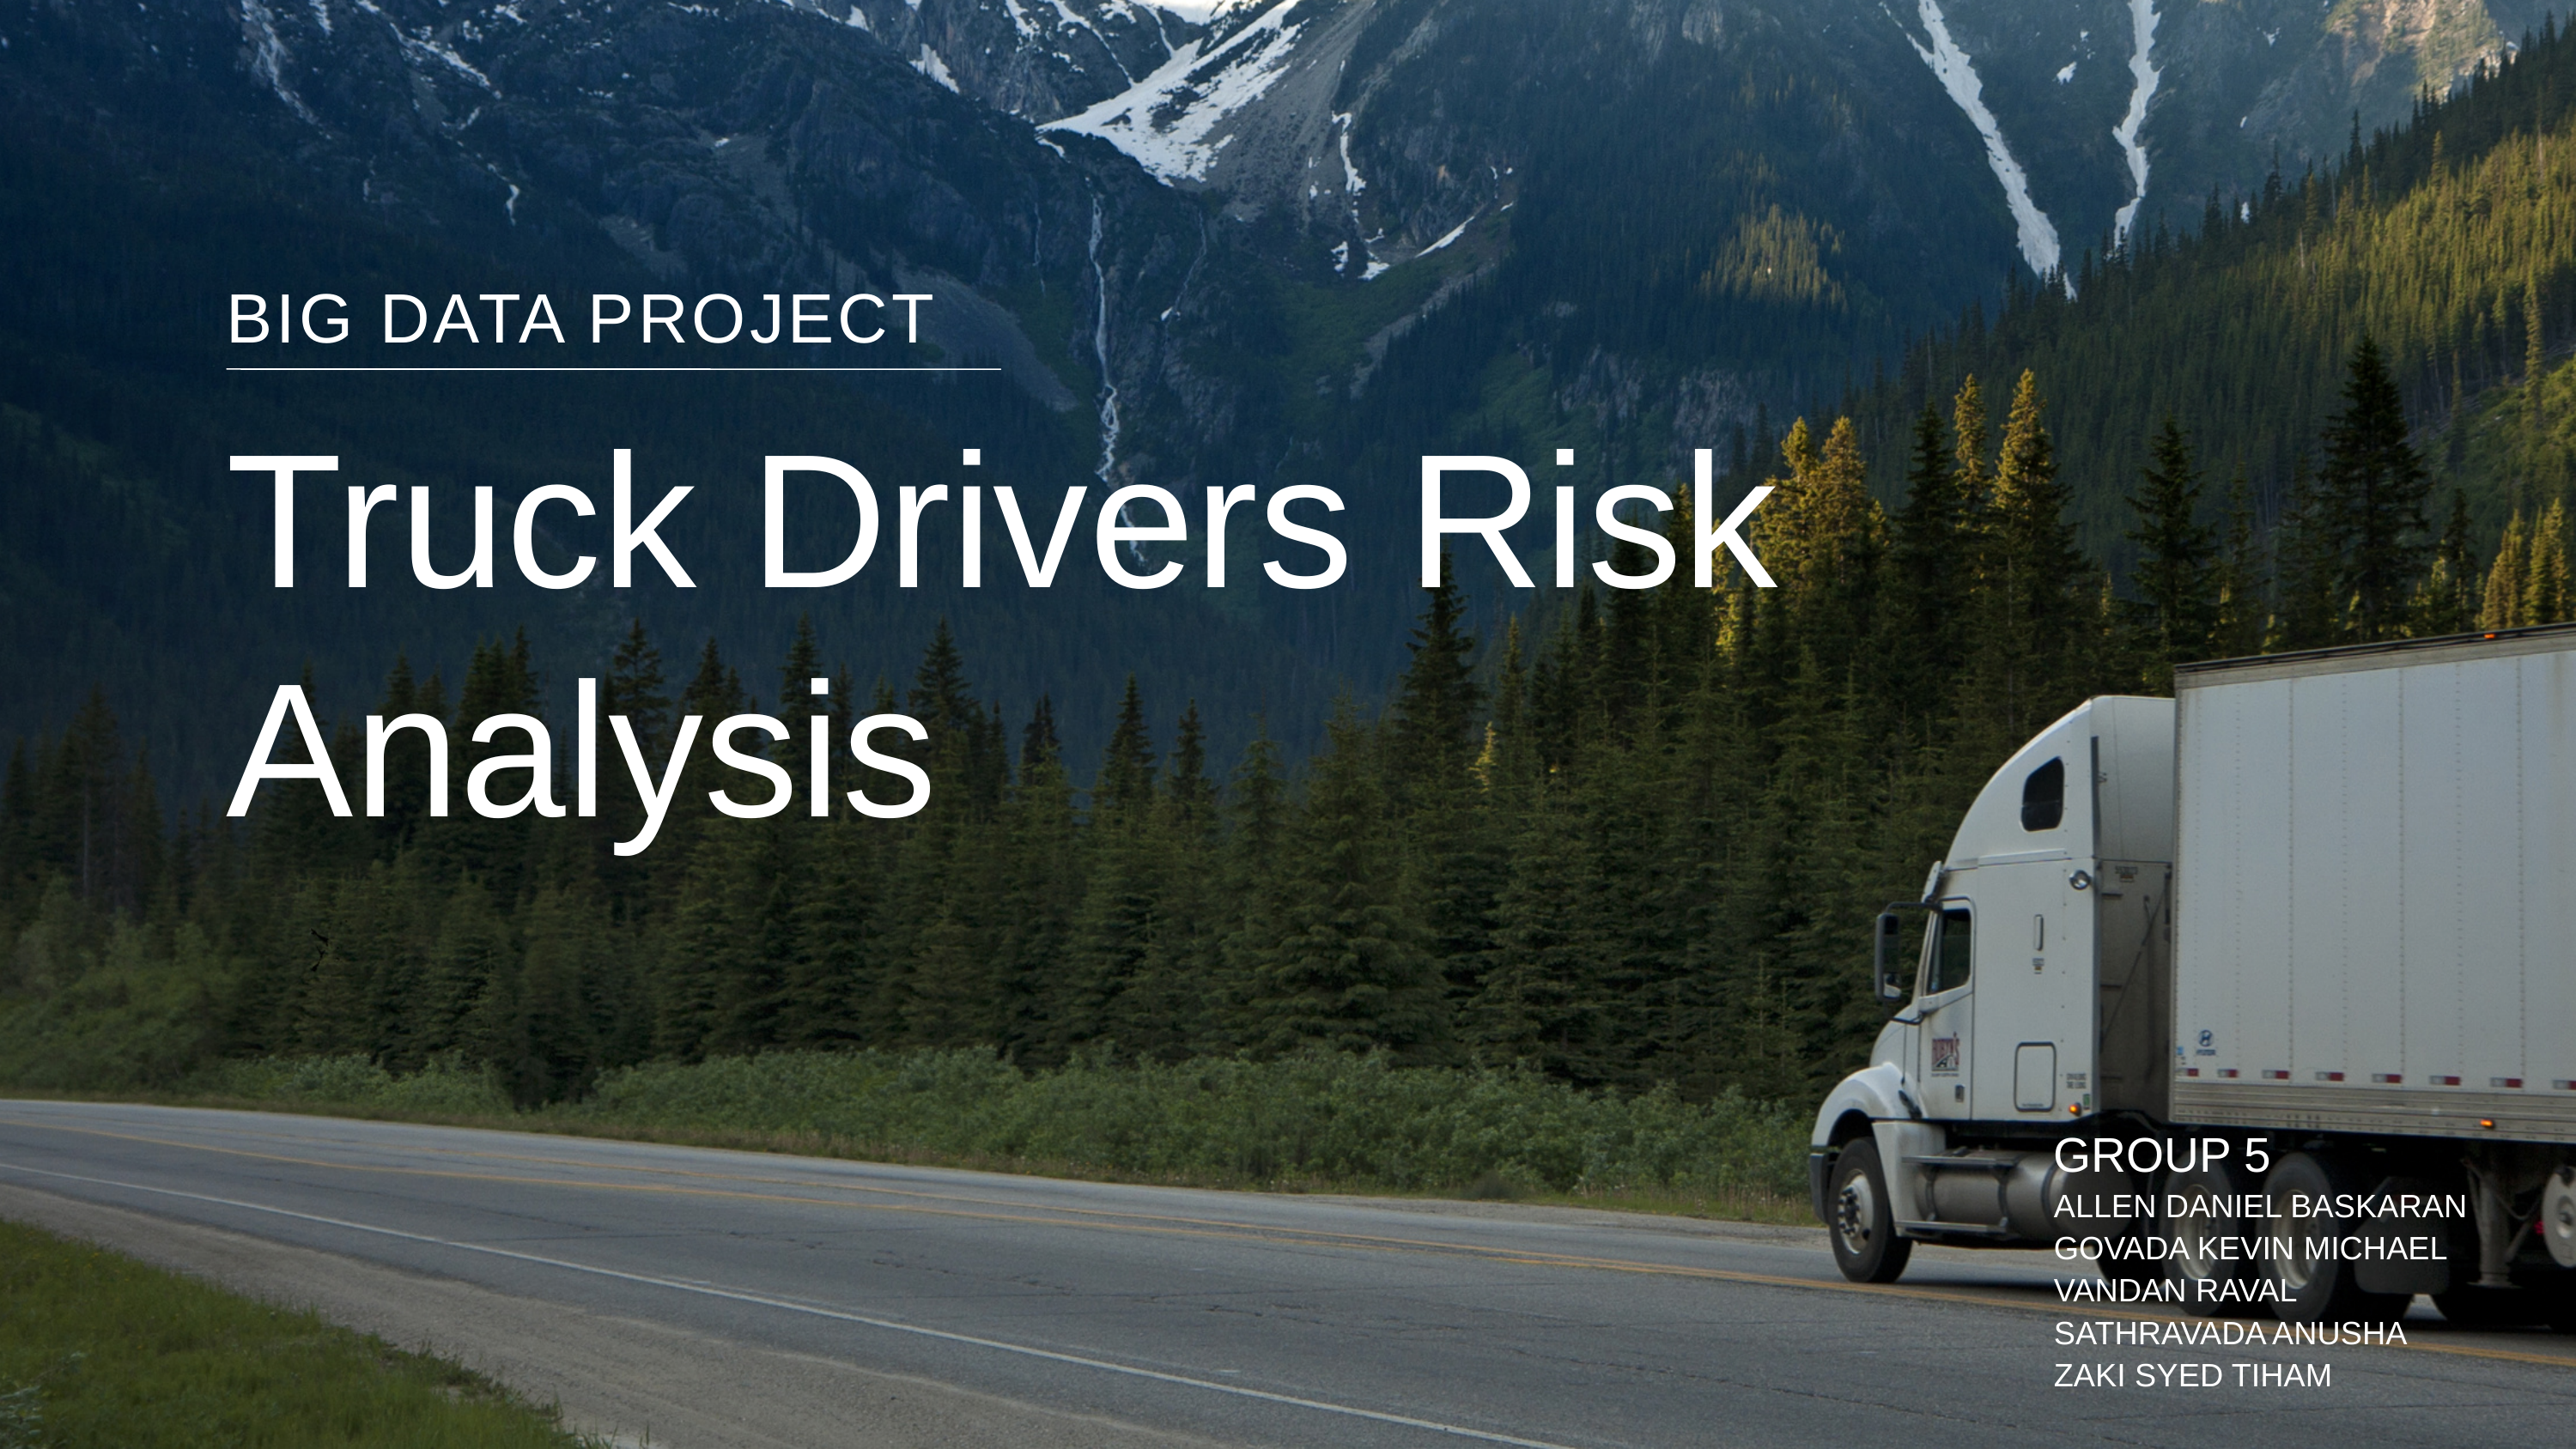

BIG DATA PROJECT

Truck Drivers Risk
Analysis

GROUP 5
ALLEN DANIEL BASKARAN
GOVADA KEVIN MICHAEL
VANDAN RAVAL
SATHRAVADA ANUSHA
ZAKI SYED TIHAM